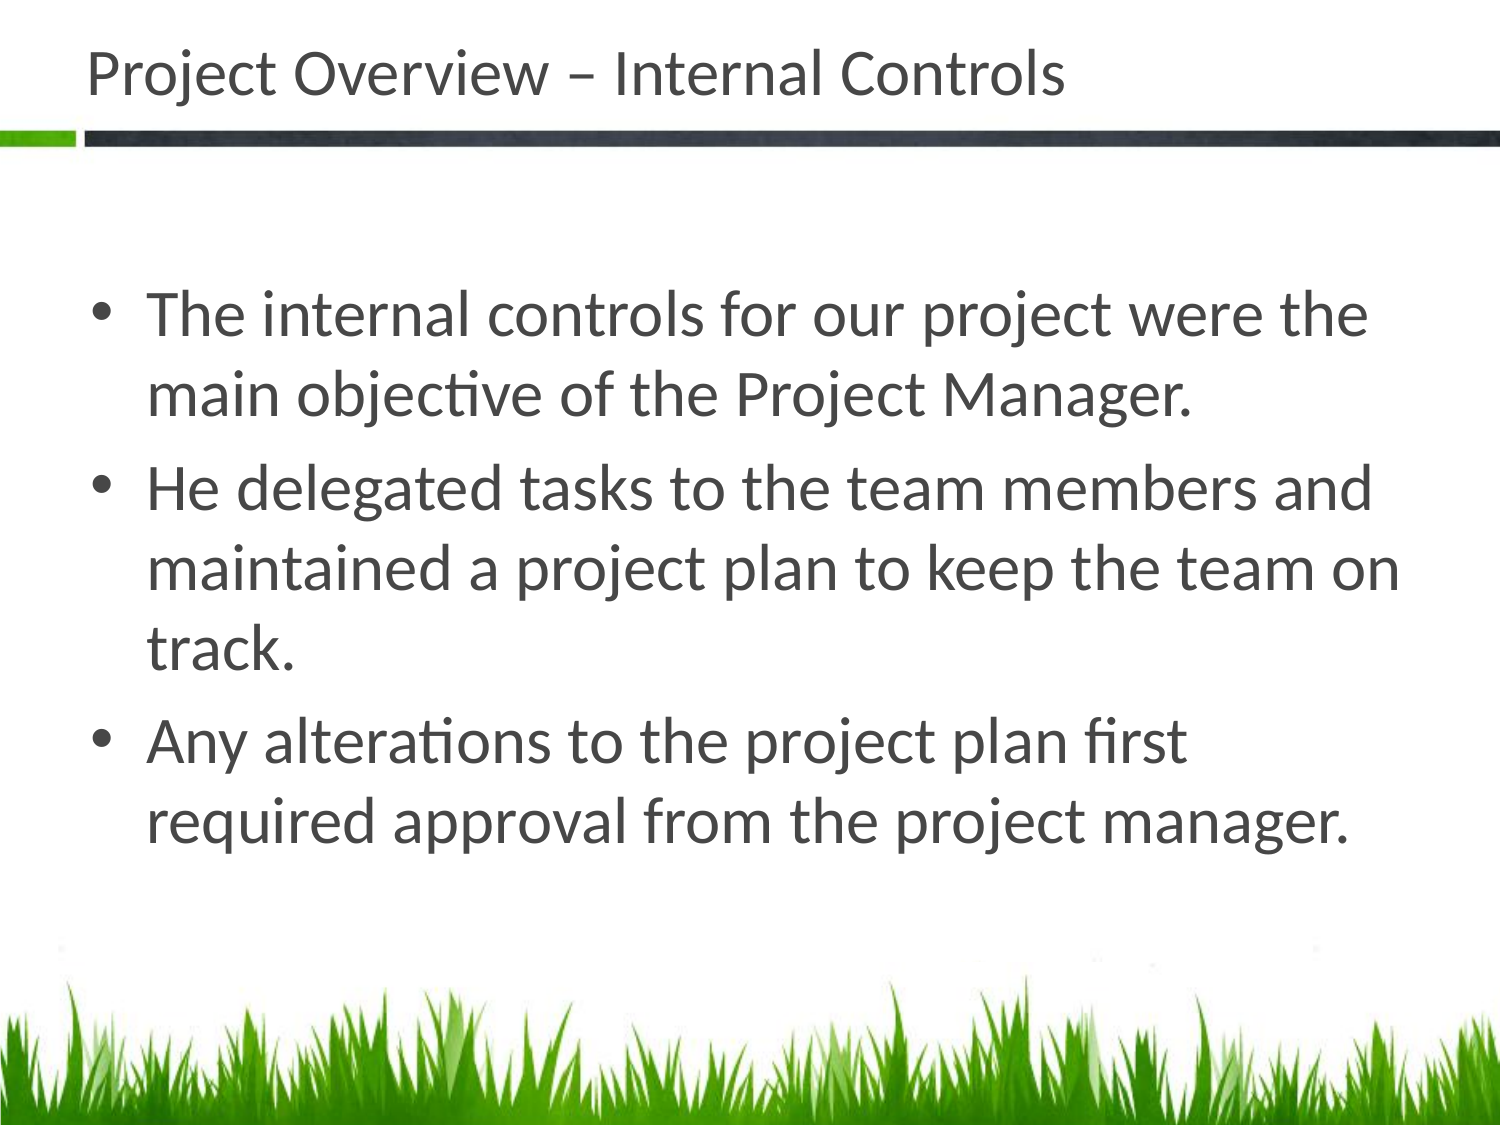

# Project Overview – Internal Controls
The internal controls for our project were the main objective of the Project Manager.
He delegated tasks to the team members and maintained a project plan to keep the team on track.
Any alterations to the project plan first required approval from the project manager.